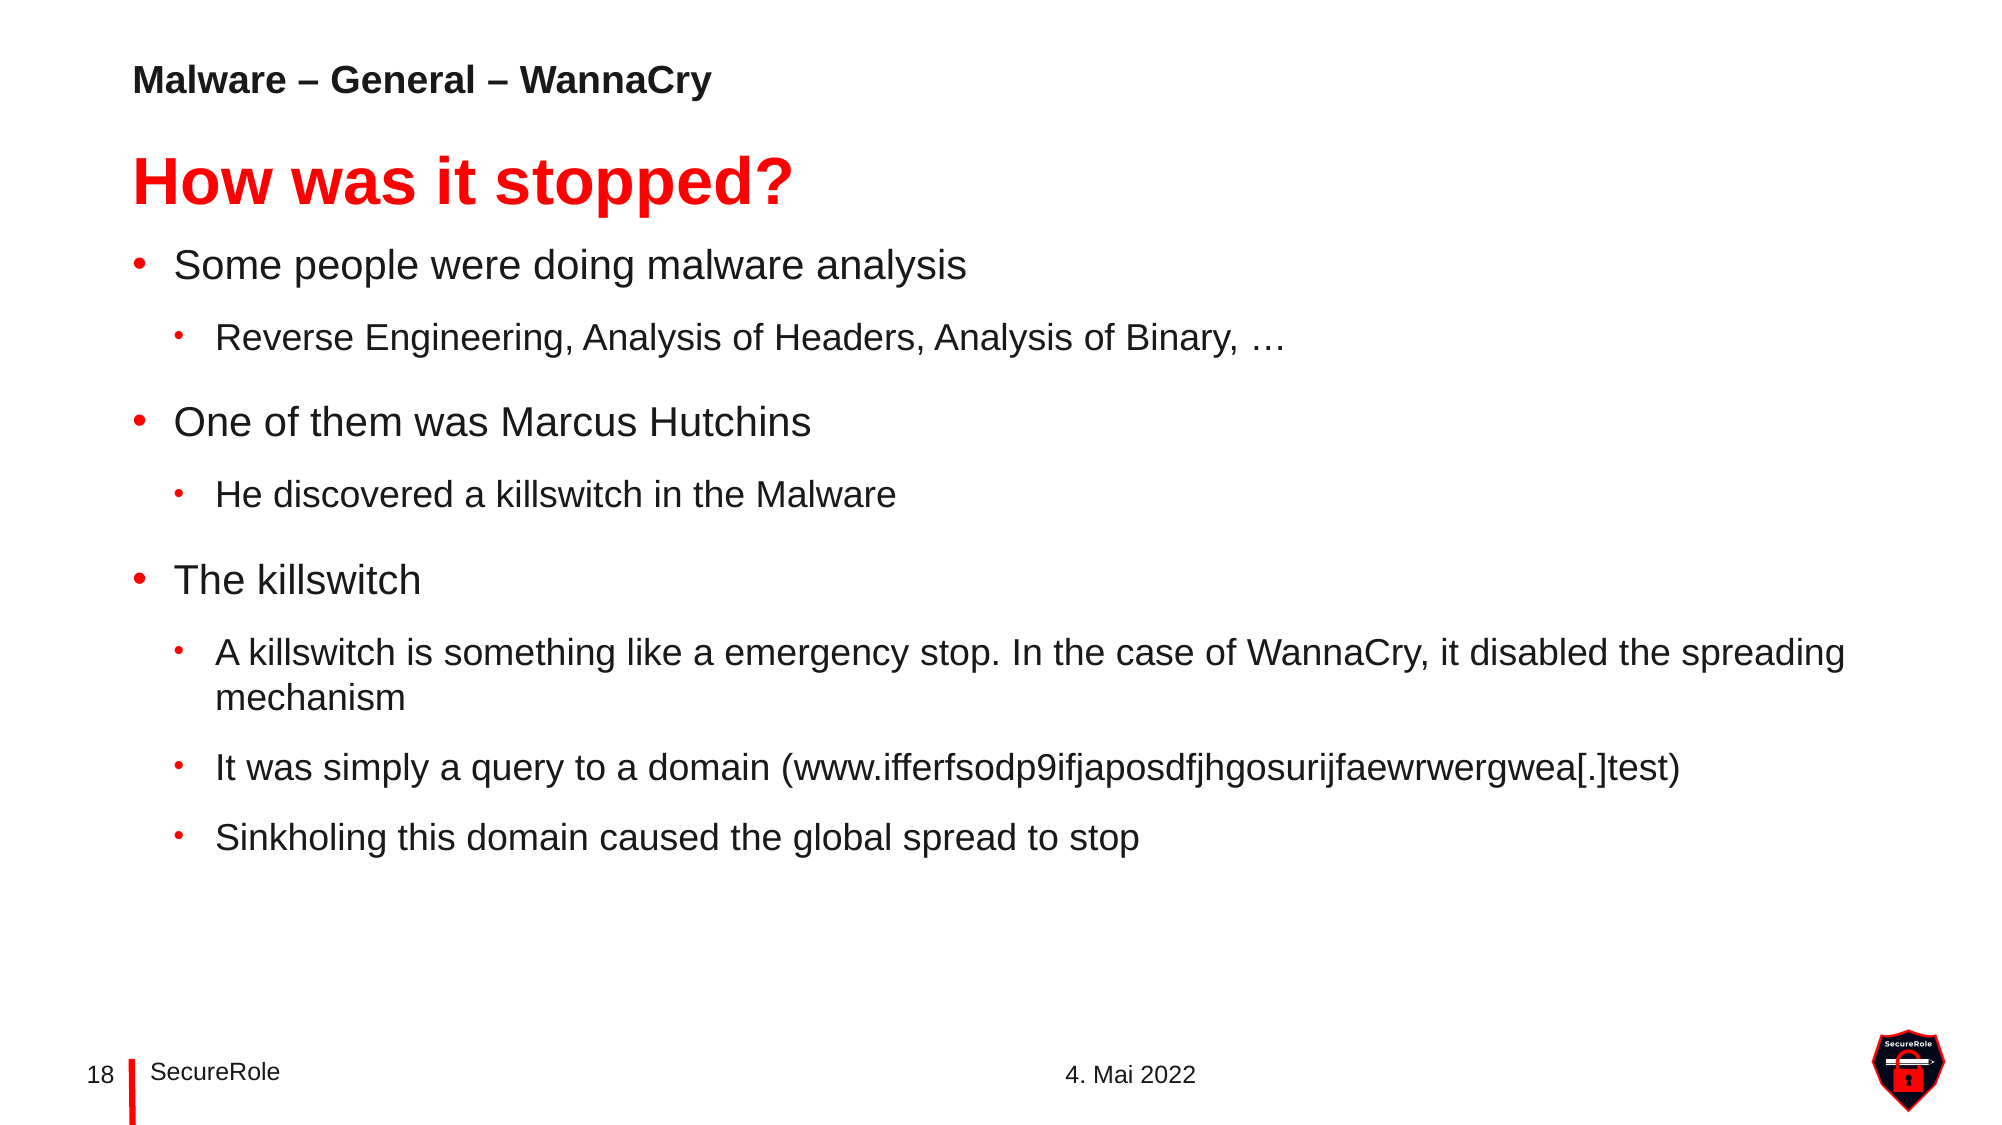

Malware – General – WannaCry
# How was it stopped?
Some people were doing malware analysis
Reverse Engineering, Analysis of Headers, Analysis of Binary, …
One of them was Marcus Hutchins
He discovered a killswitch in the Malware
The killswitch
A killswitch is something like a emergency stop. In the case of WannaCry, it disabled the spreading mechanism
It was simply a query to a domain (www.ifferfsodp9ifjaposdfjhgosurijfaewrwergwea[.]test)
Sinkholing this domain caused the global spread to stop
SecureRole

18
4. Mai 2022